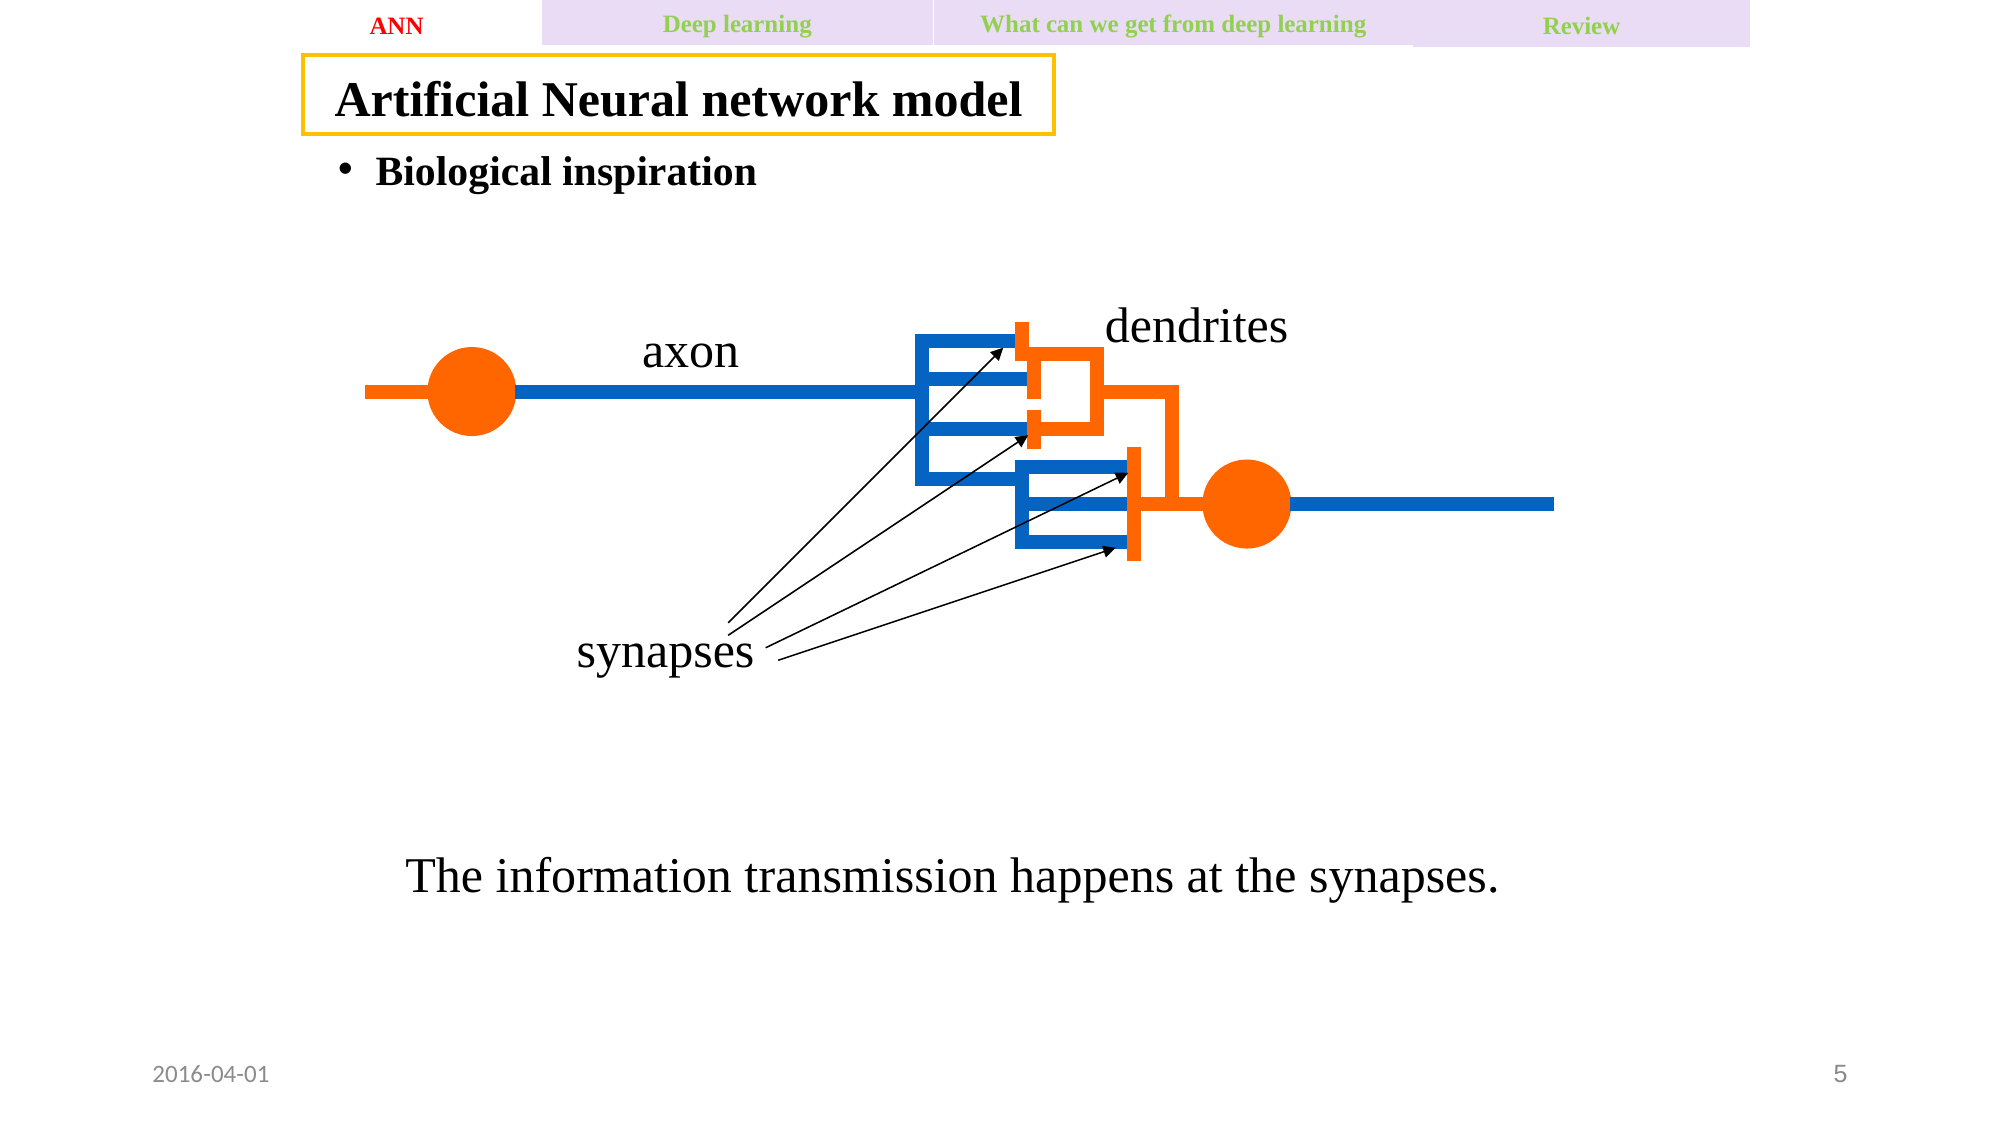

ANN
Review
Deep learning
What can we get from deep learning
Artificial Neural network model
Biological inspiration
dendrites

axon

synapses
The information transmission happens at the synapses.
2016-04-01
5